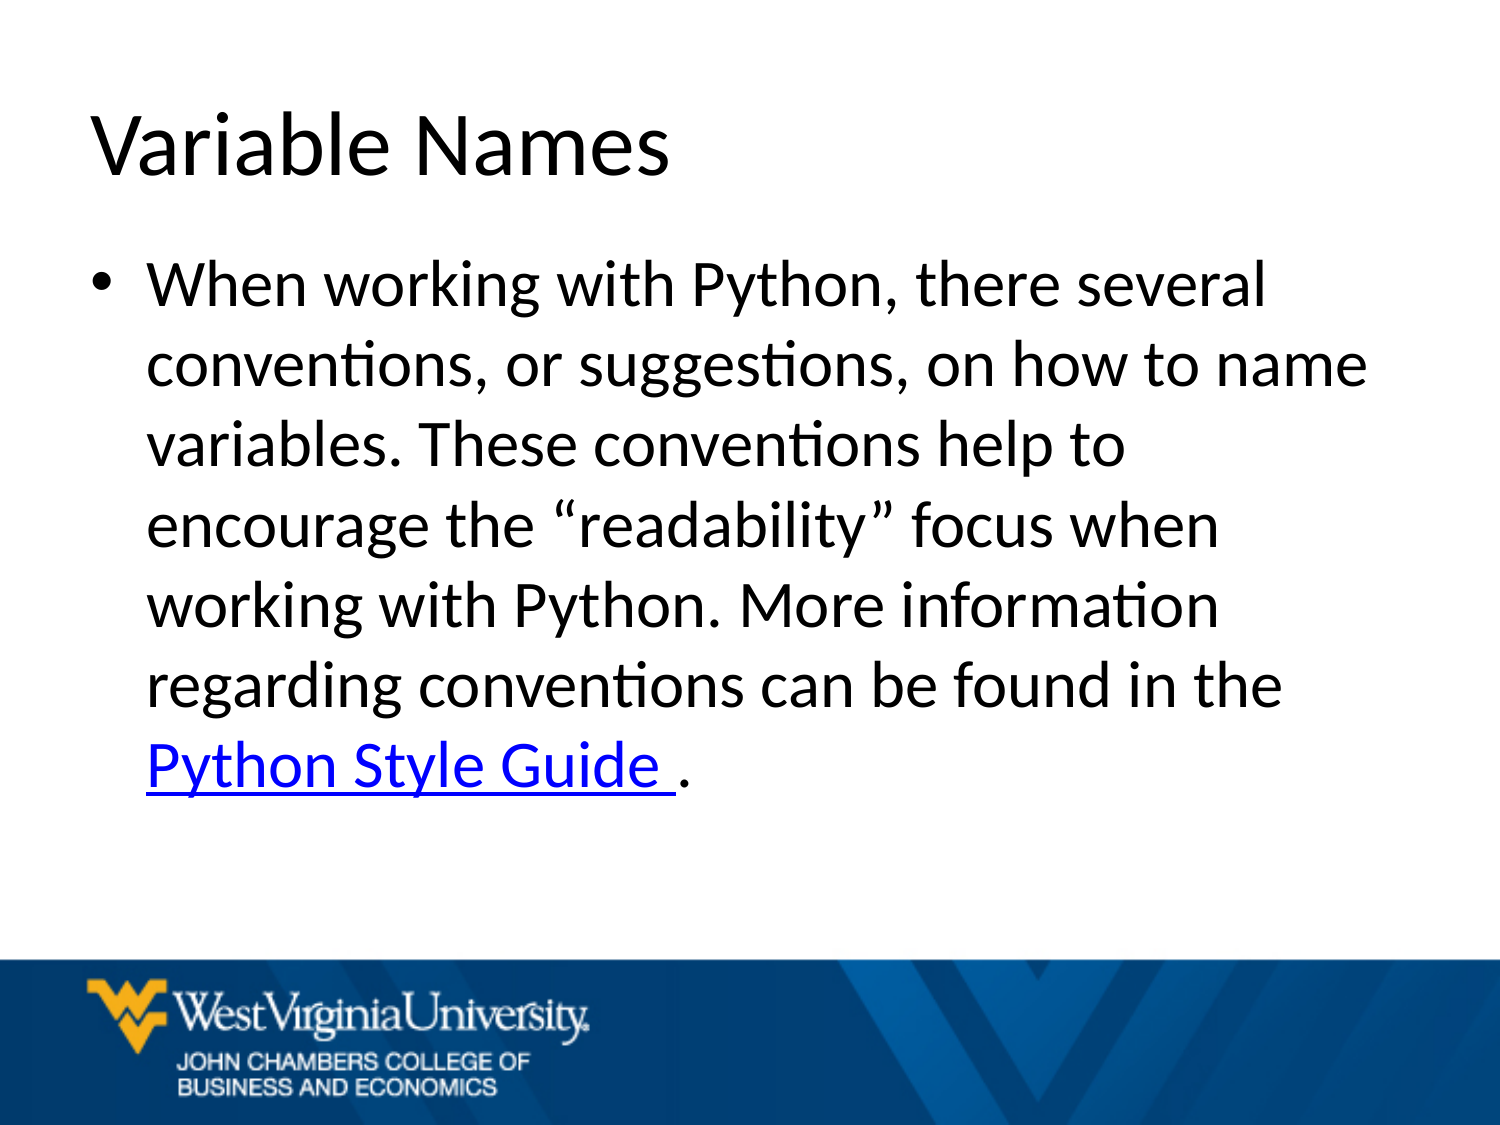

# Variable Names
When working with Python, there several conventions, or suggestions, on how to name variables. These conventions help to encourage the “readability” focus when working with Python. More information regarding conventions can be found in the Python Style Guide .